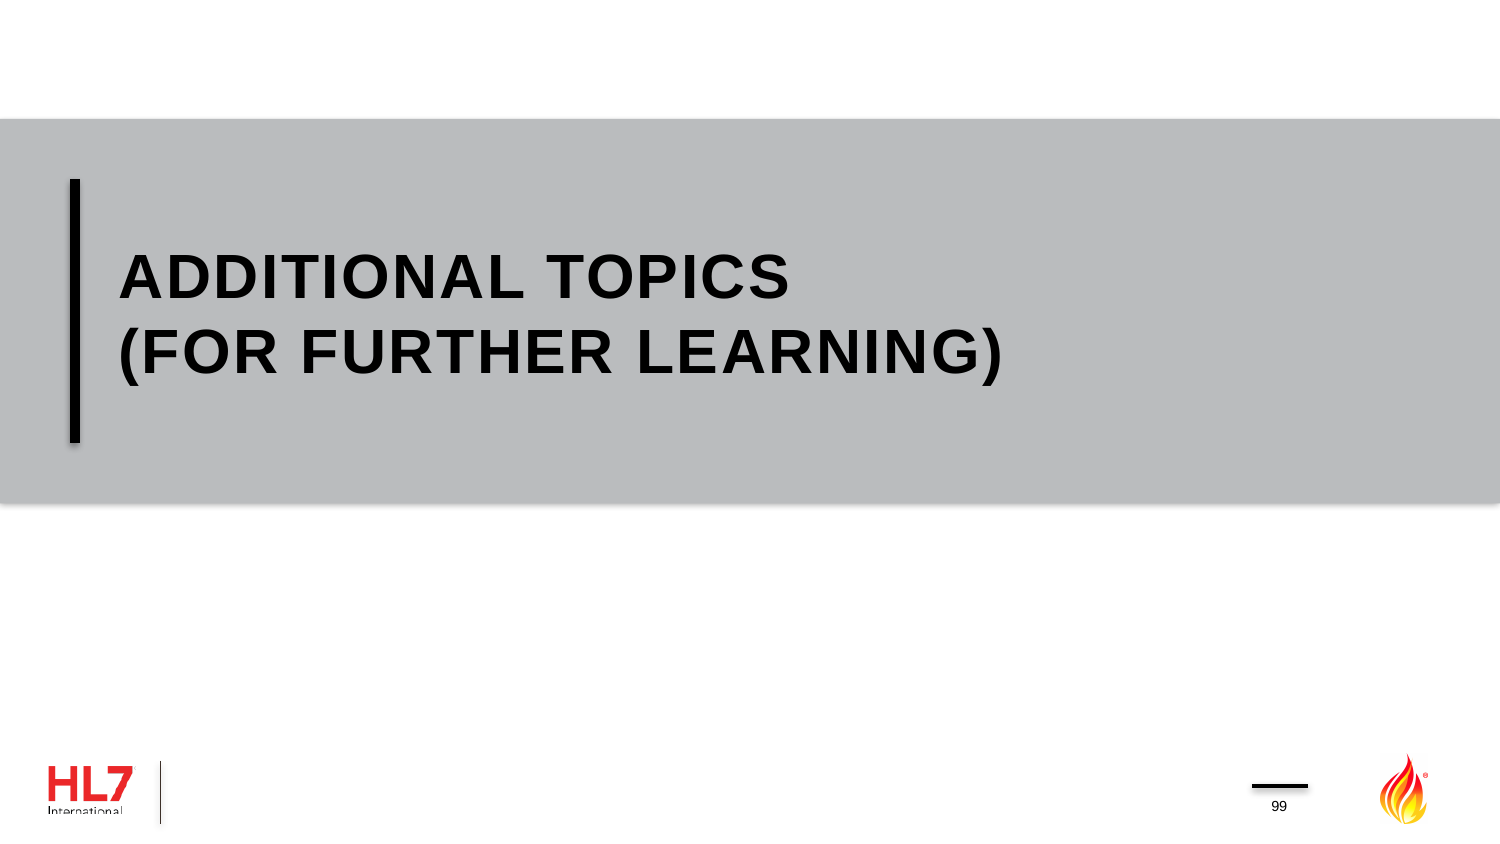

# additional TOPICS (for further learning)
99